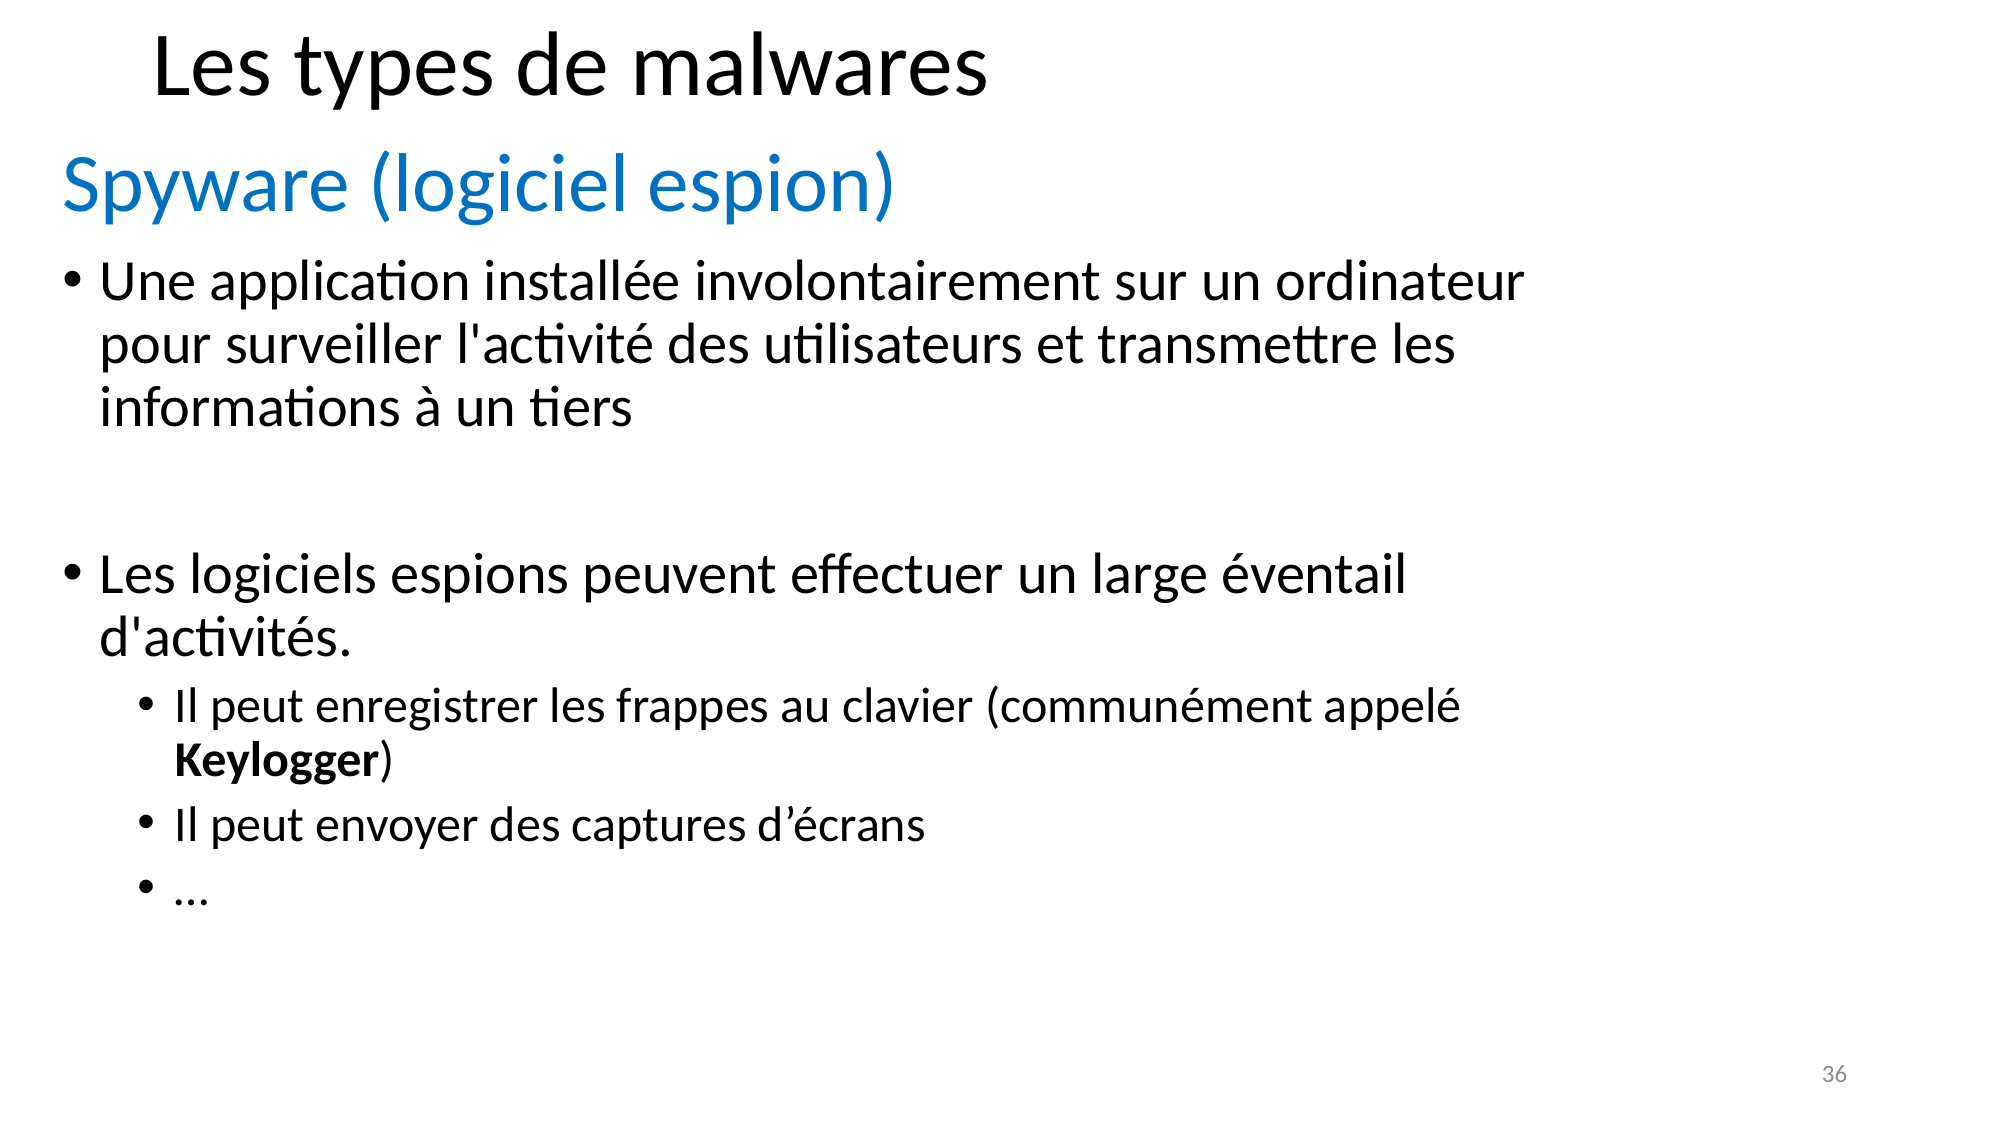

# Les types de malwares
Spyware (logiciel espion)
Une application installée involontairement sur un ordinateur pour surveiller l'activité des utilisateurs et transmettre les informations à un tiers

Les logiciels espions peuvent effectuer un large éventail d'activités.
Il peut enregistrer les frappes au clavier (communément appelé Keylogger)
Il peut envoyer des captures d’écrans
…

36